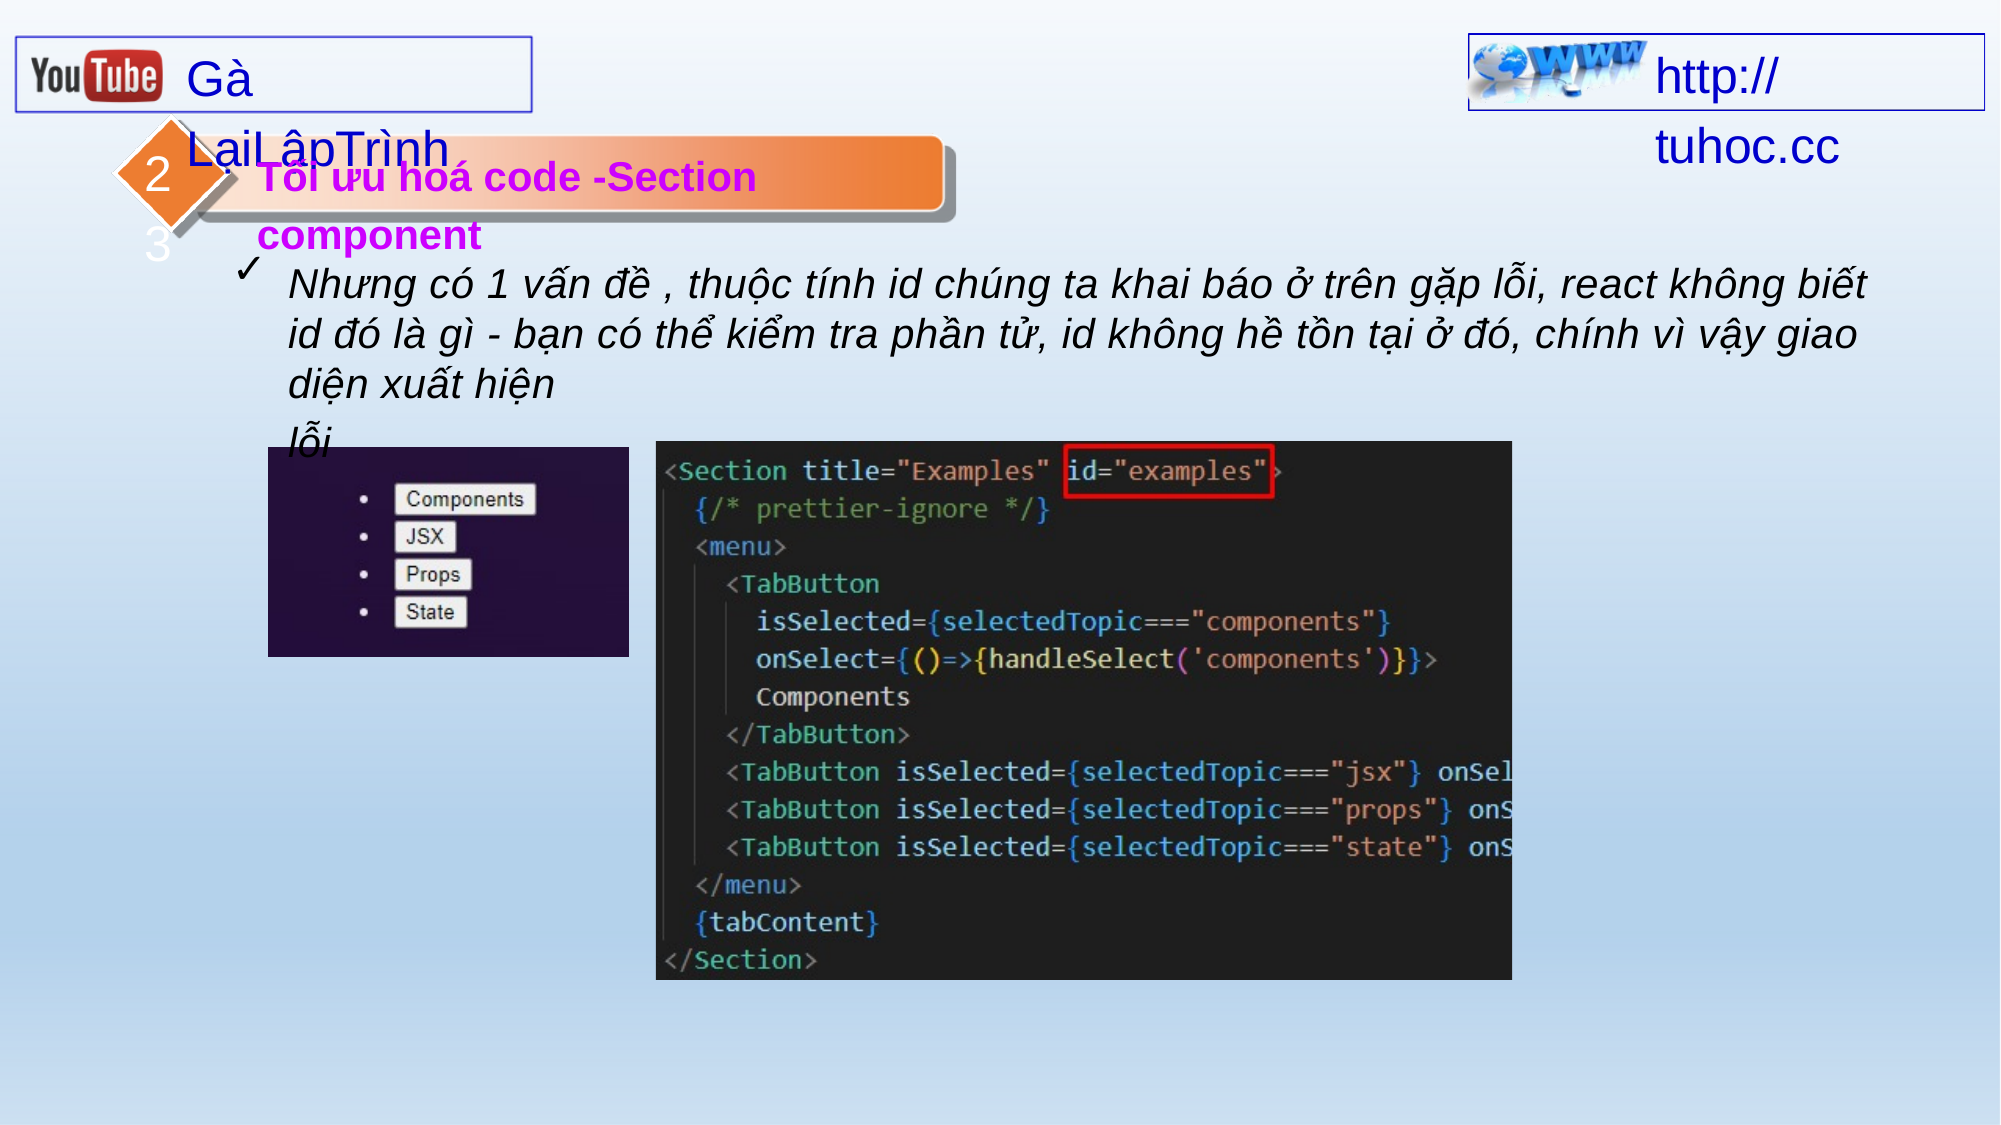

http:// tuhoc.cc

Gà LạiLậpTrình

23
Tối ưu hoá code -Section component

✓
Nhưng có 1 vấn đề , thuộc tính id chúng ta khai báo ở trên gặp lỗi, react không biết id đó là gì - bạn có thể kiểm tra phần tử, id không hề tồn tại ở đó, chính vì vậy giao diện xuất hiện
lỗi